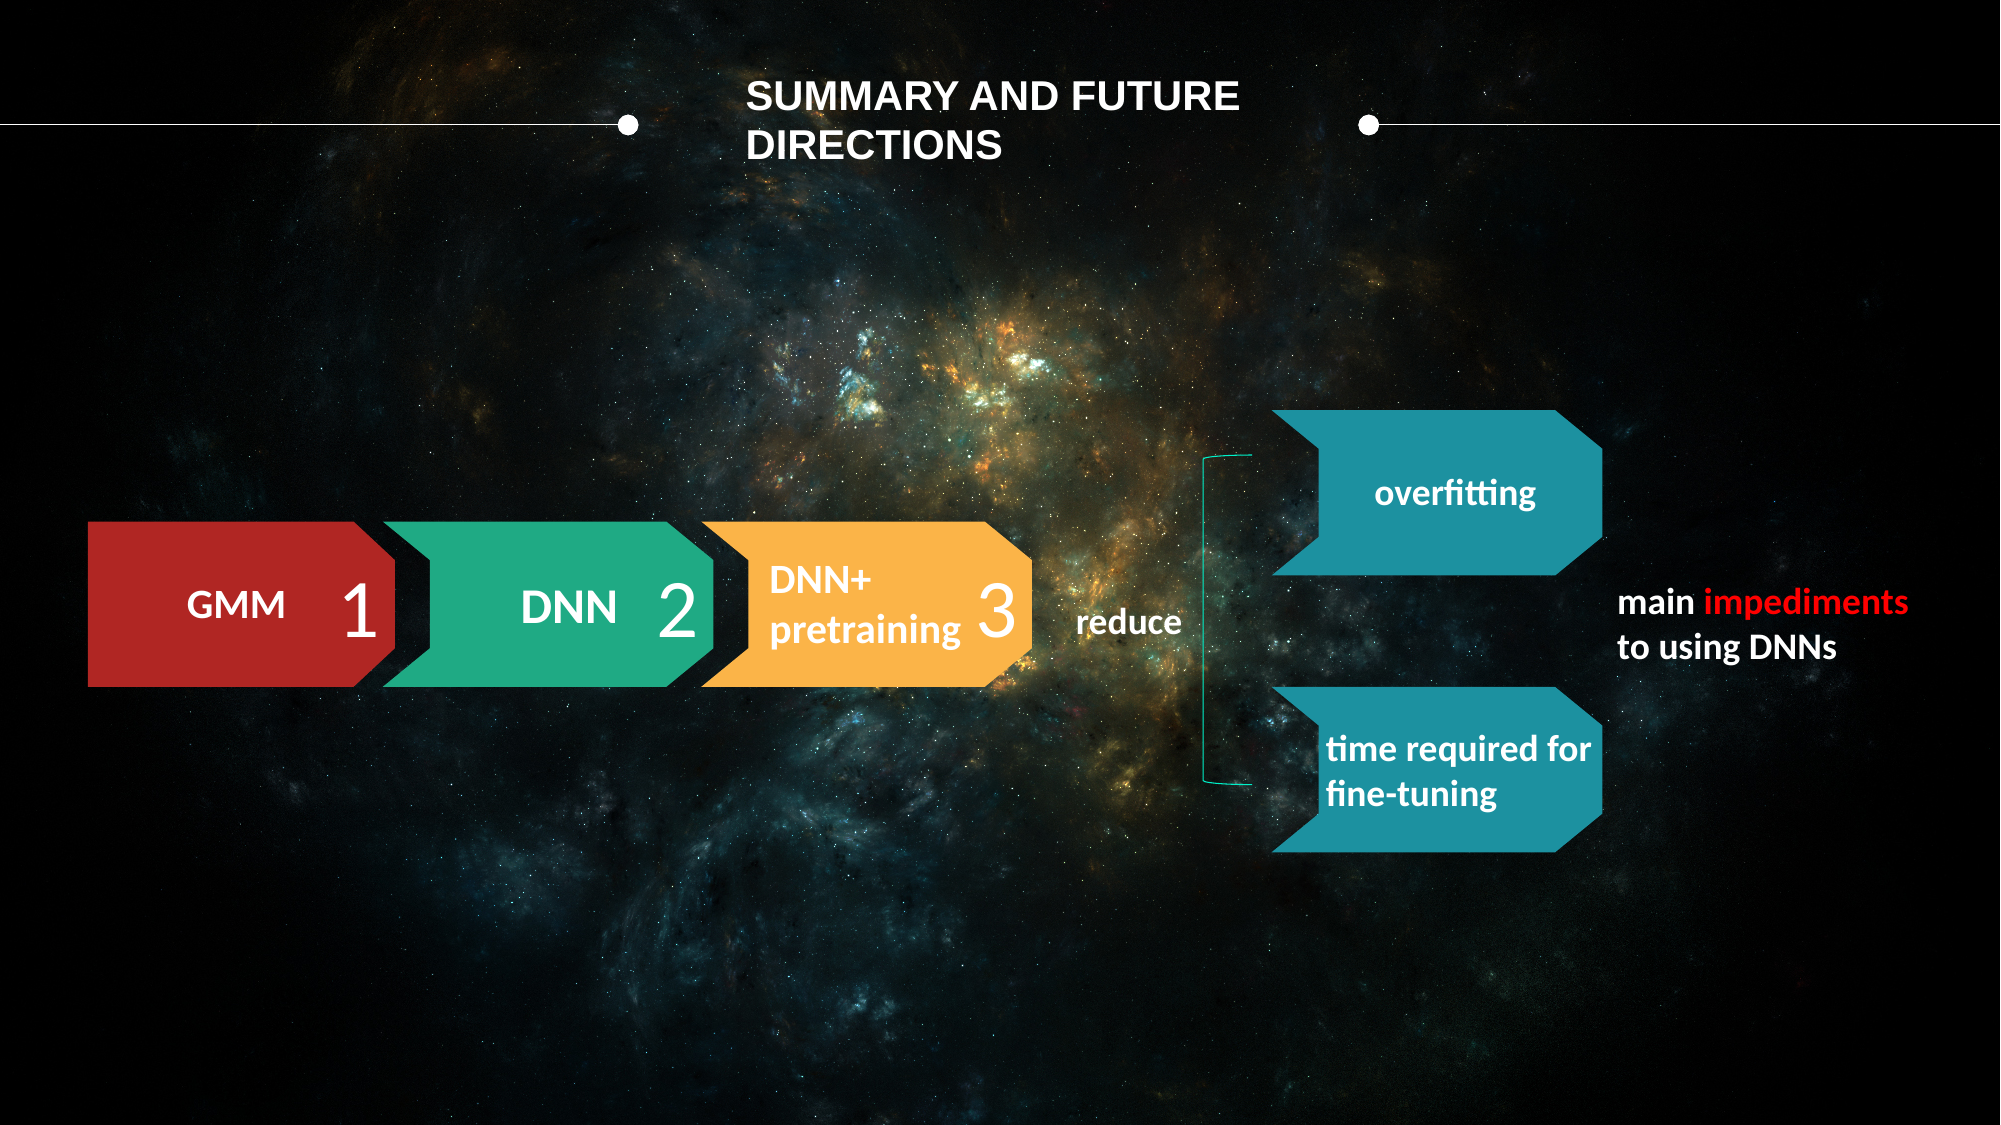

SUMMARY AND FUTURE DIRECTIONS

overfitting
1
2
3
DNN+
pretraining
DNN
GMM
main impediments to using DNNs
reduce

time required for fine-tuning